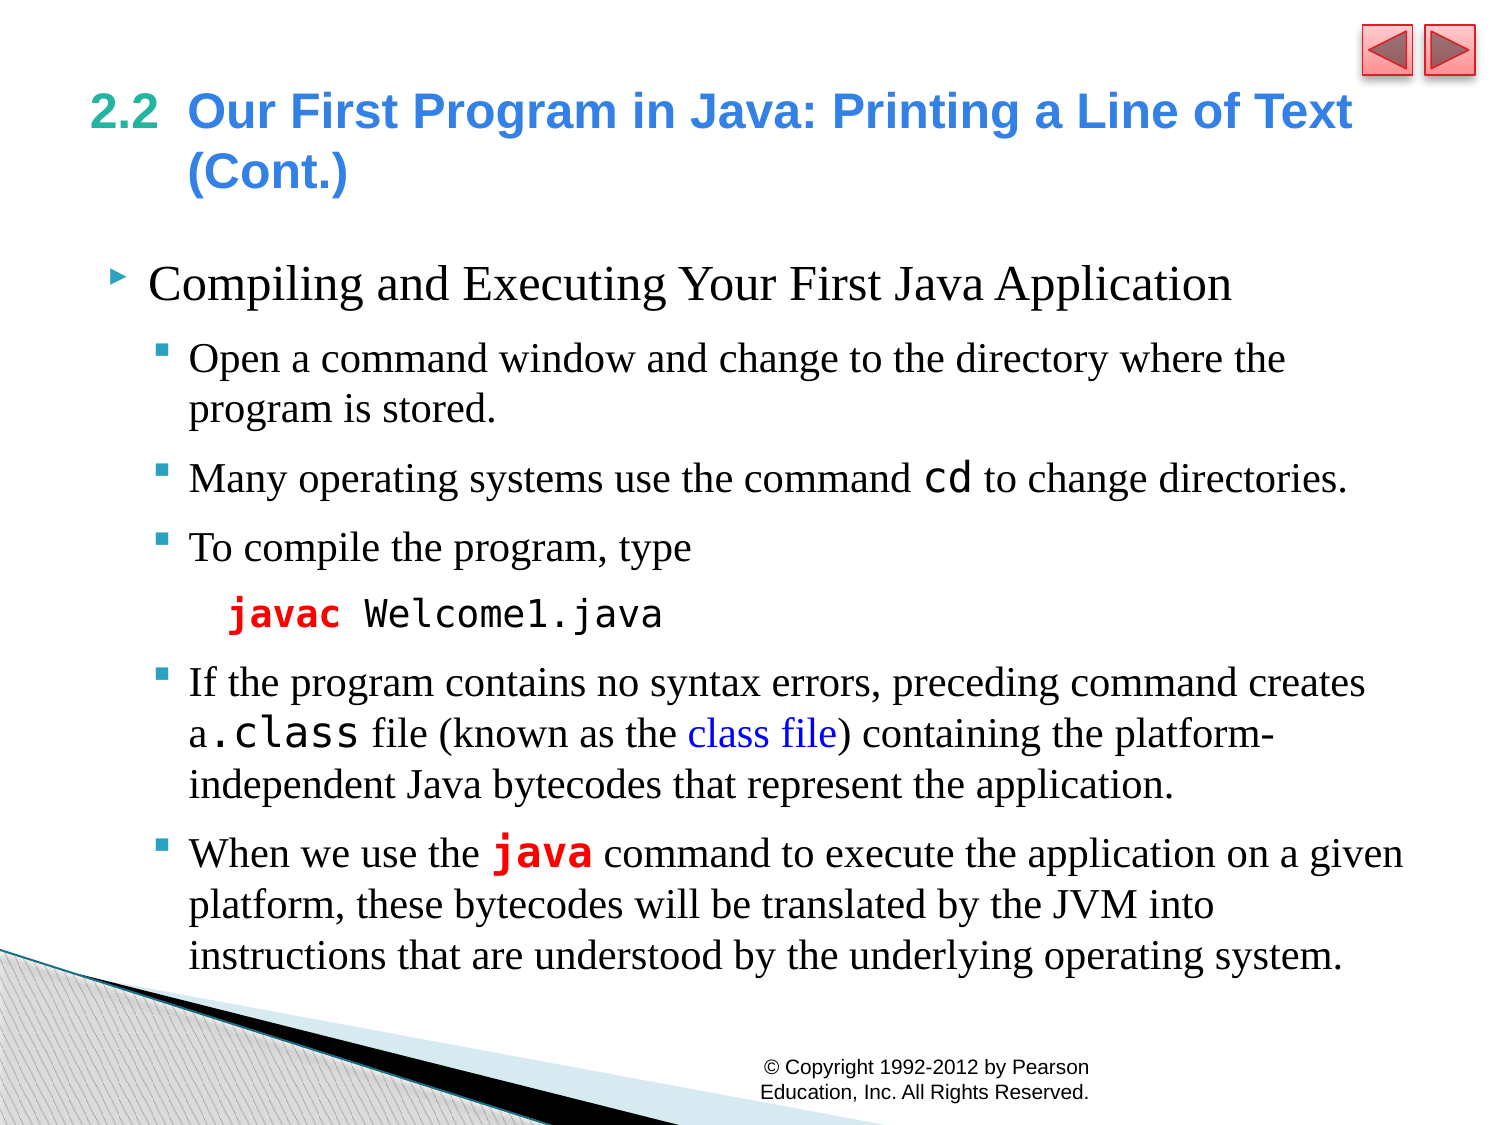

# 2.2  Our First Program in Java: Printing a Line of Text (Cont.)
Compiling and Executing Your First Java Application
Open a command window and change to the directory where the program is stored.
Many operating systems use the command cd to change directories.
To compile the program, type
	javac Welcome1.java
If the program contains no syntax errors, preceding command creates a.class file (known as the class file) containing the platform-independent Java bytecodes that represent the application.
When we use the java command to execute the application on a given platform, these bytecodes will be translated by the JVM into instructions that are understood by the underlying operating system.
© Copyright 1992-2012 by Pearson Education, Inc. All Rights Reserved.